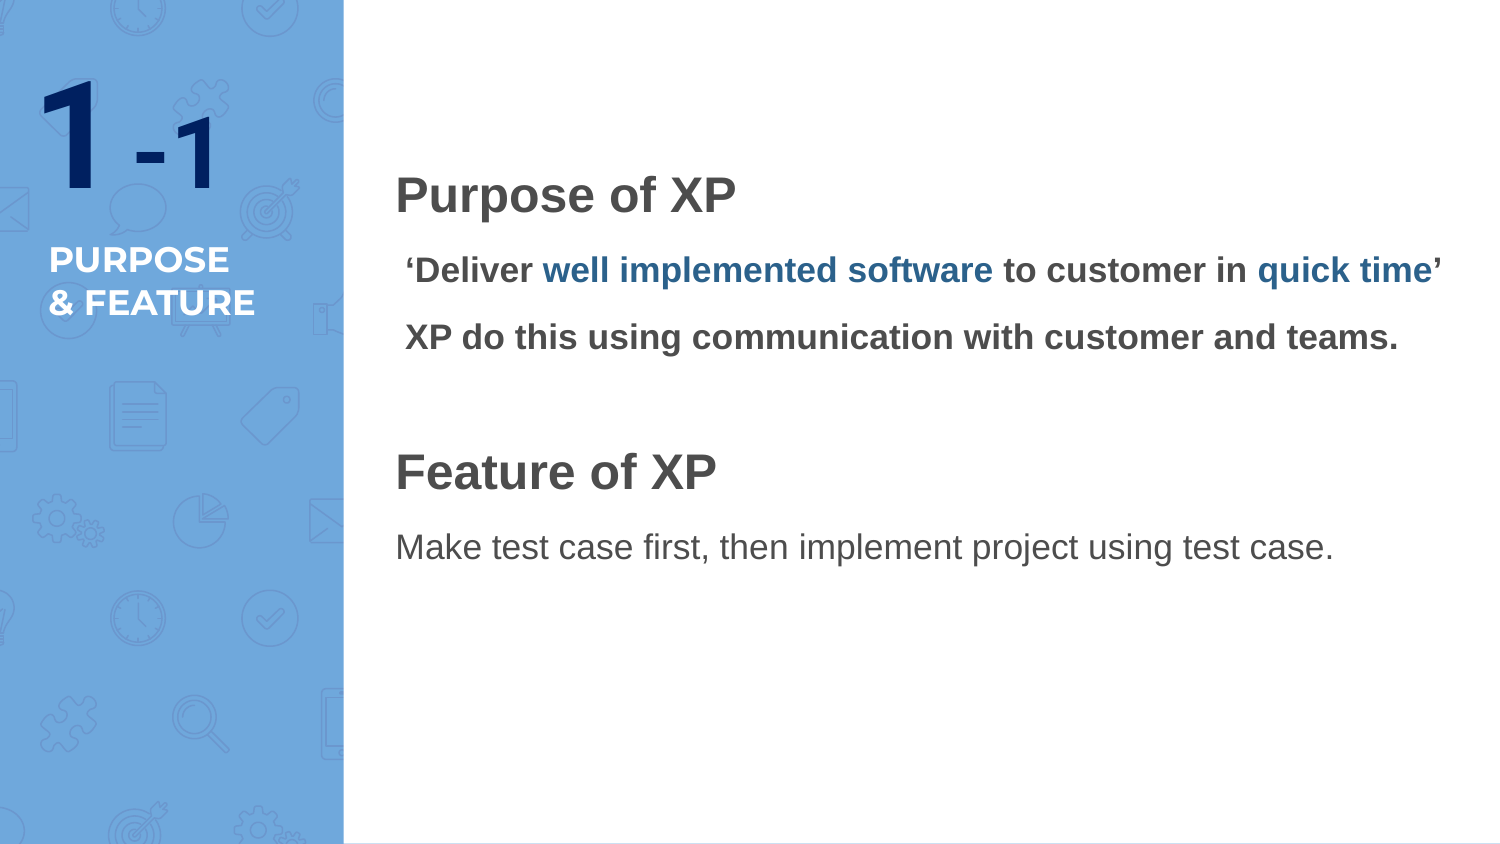

1 -1
Purpose of XP
 ‘Deliver well implemented software to customer in quick time’
 XP do this using communication with customer and teams.
Feature of XP
Make test case first, then implement project using test case.

# PURPOSE & FEATURE